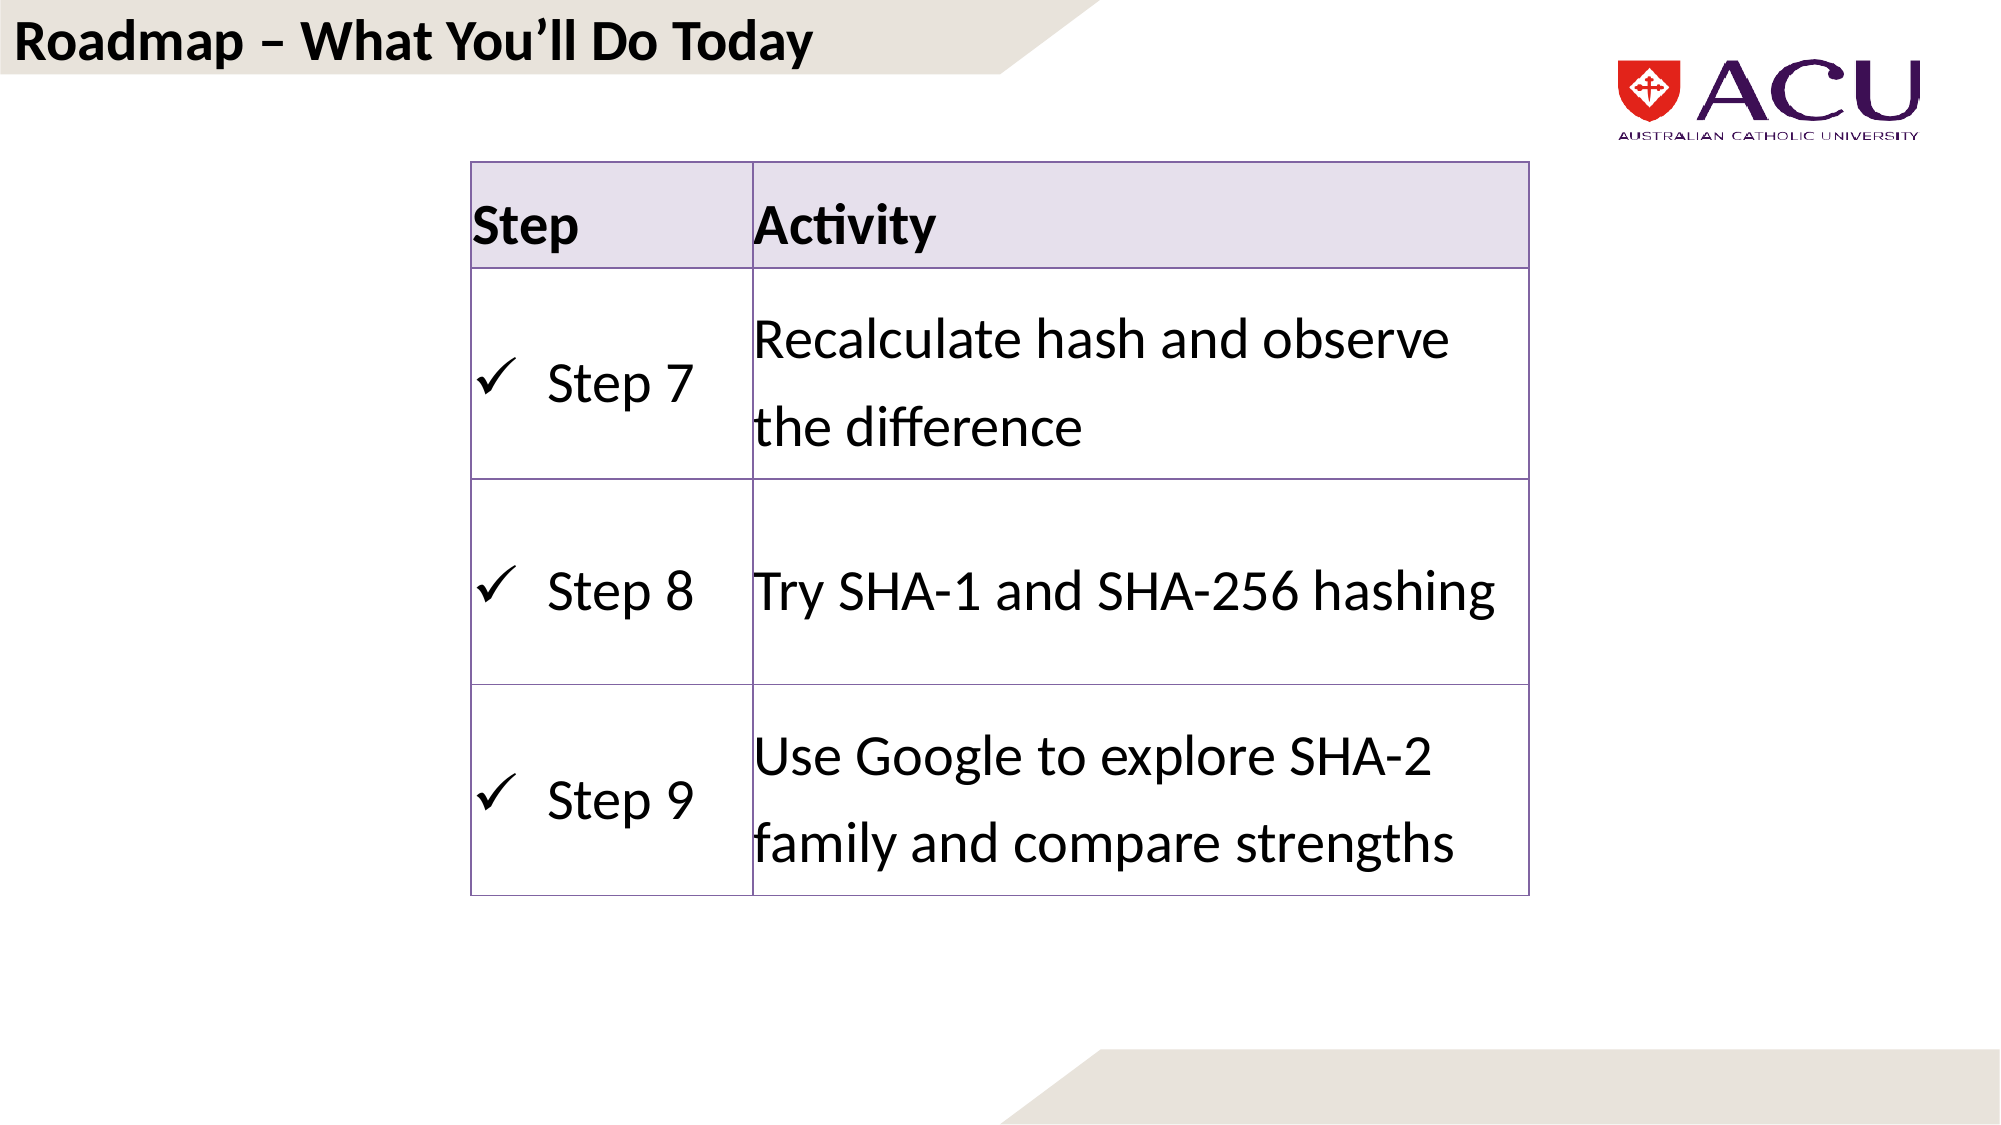

Roadmap – What You’ll Do Today
| Step | Activity |
| --- | --- |
| Step 7 | Recalculate hash and observe the difference |
| Step 8 | Try SHA-1 and SHA-256 hashing |
| Step 9 | Use Google to explore SHA-2 family and compare strengths |